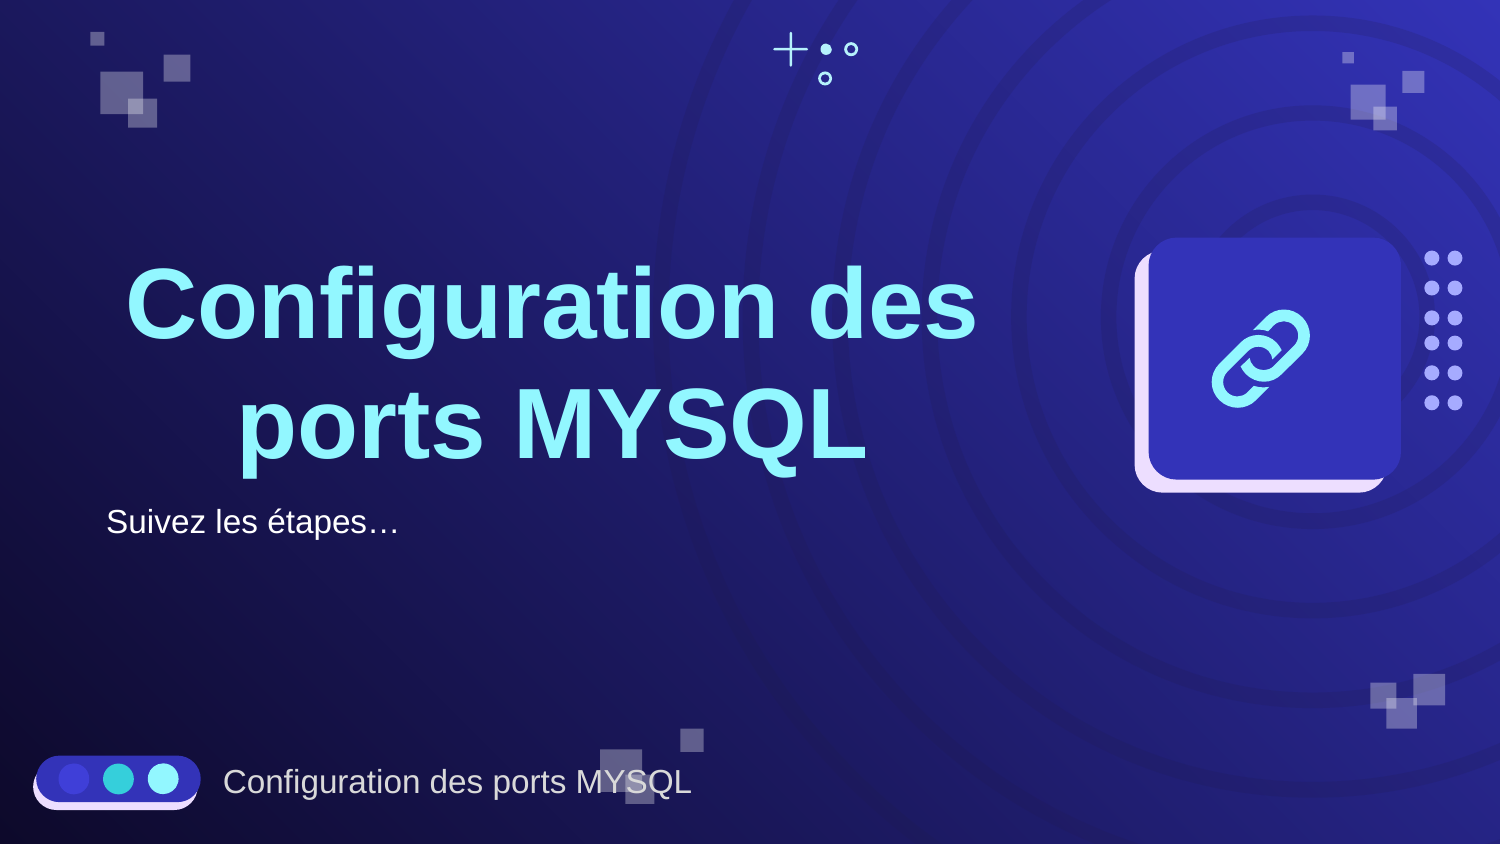

# Configuration des ports MYSQL

Suivez les étapes…

Configuration des ports MYSQL